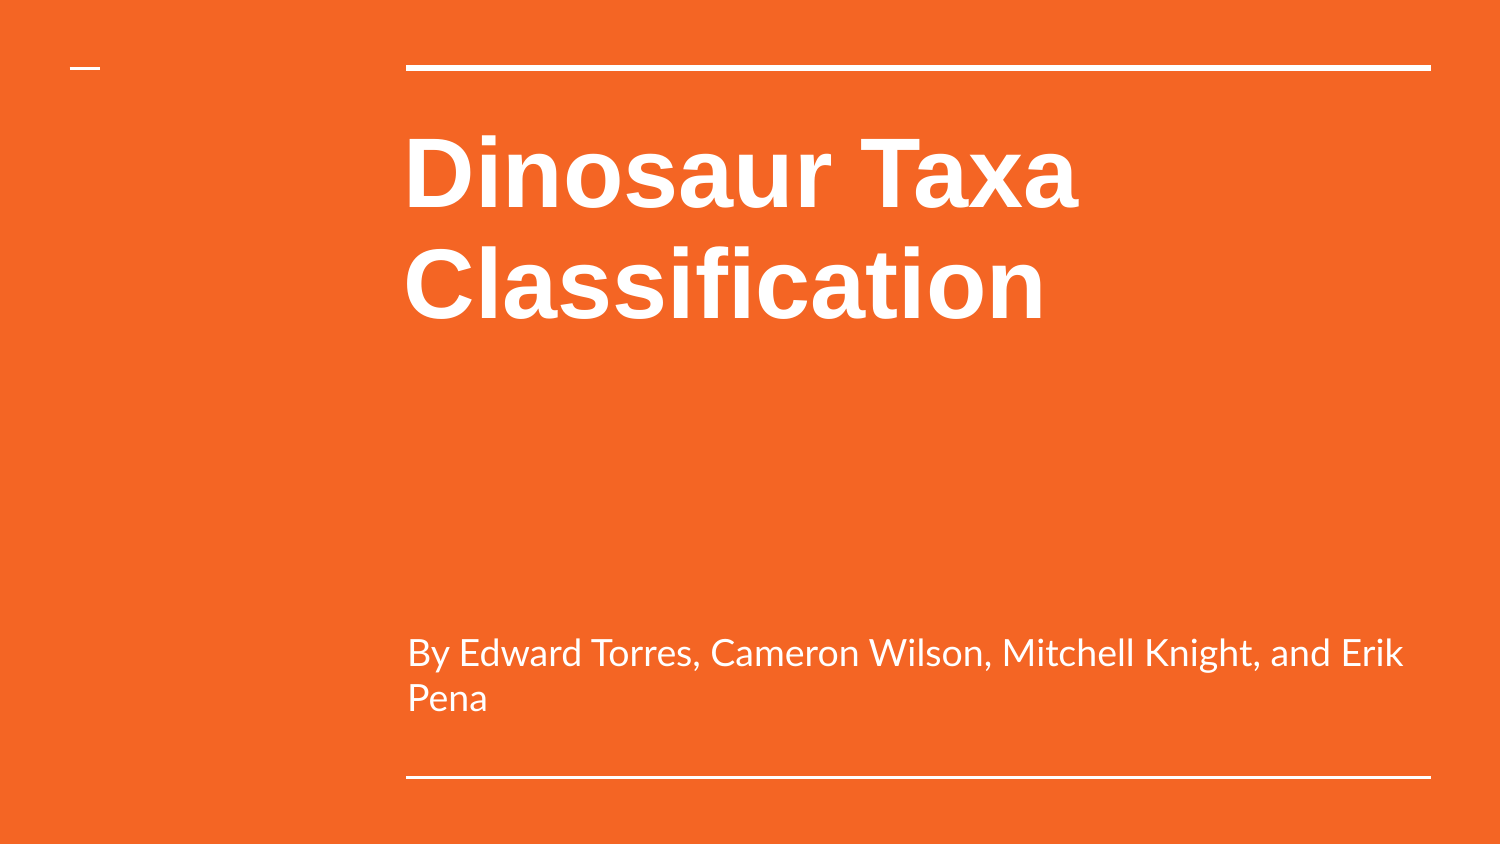

# Dinosaur Taxa Classification
By Edward Torres, Cameron Wilson, Mitchell Knight, and Erik Pena